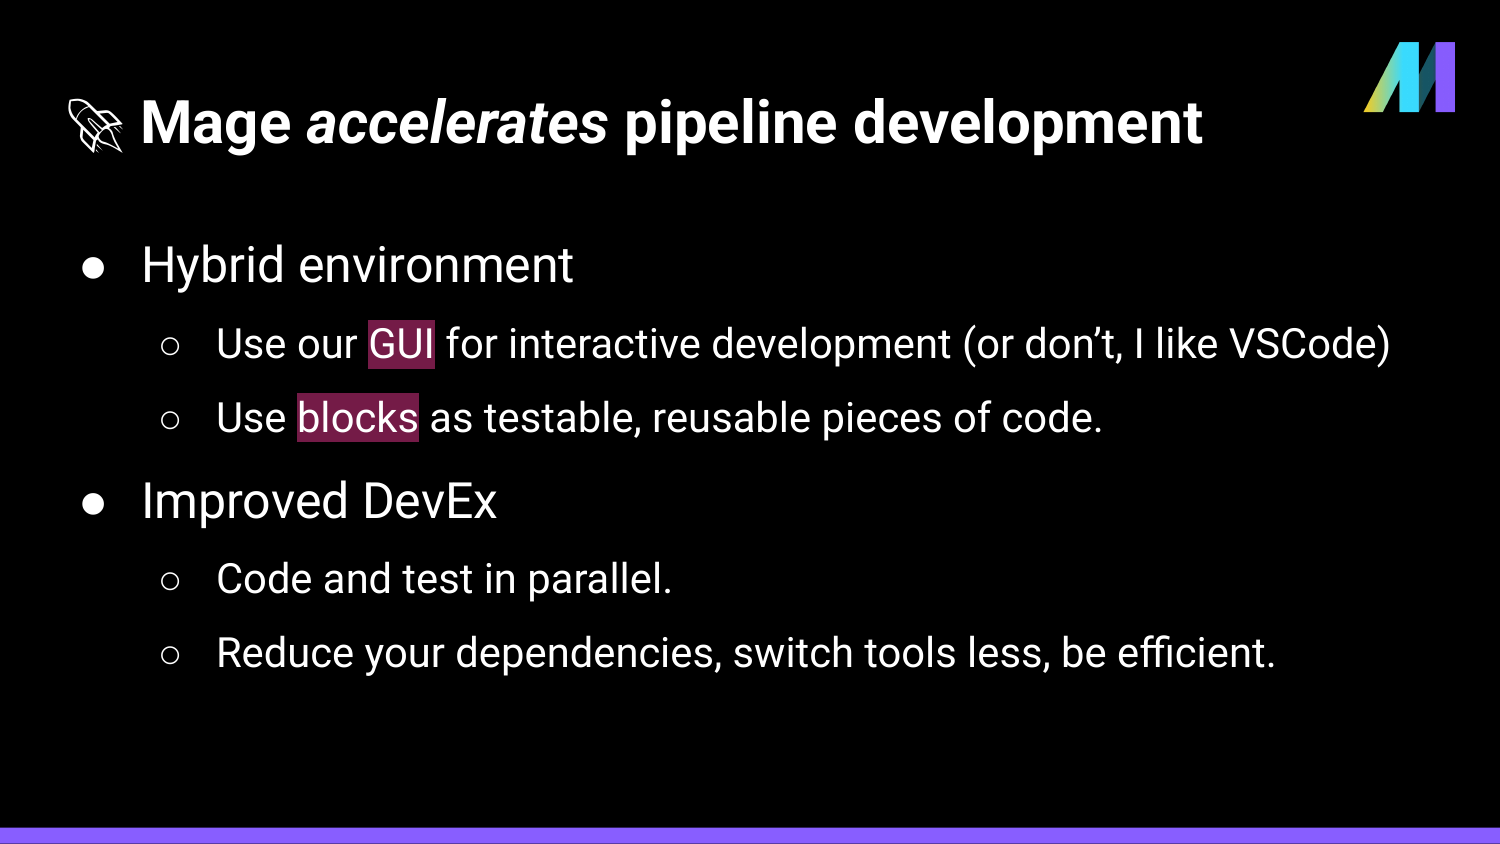

# 🚀 Mage accelerates pipeline development
Hybrid environment
Use our GUI for interactive development (or don’t, I like VSCode)
Use blocks as testable, reusable pieces of code.
Improved DevEx
Code and test in parallel.
Reduce your dependencies, switch tools less, be efficient.